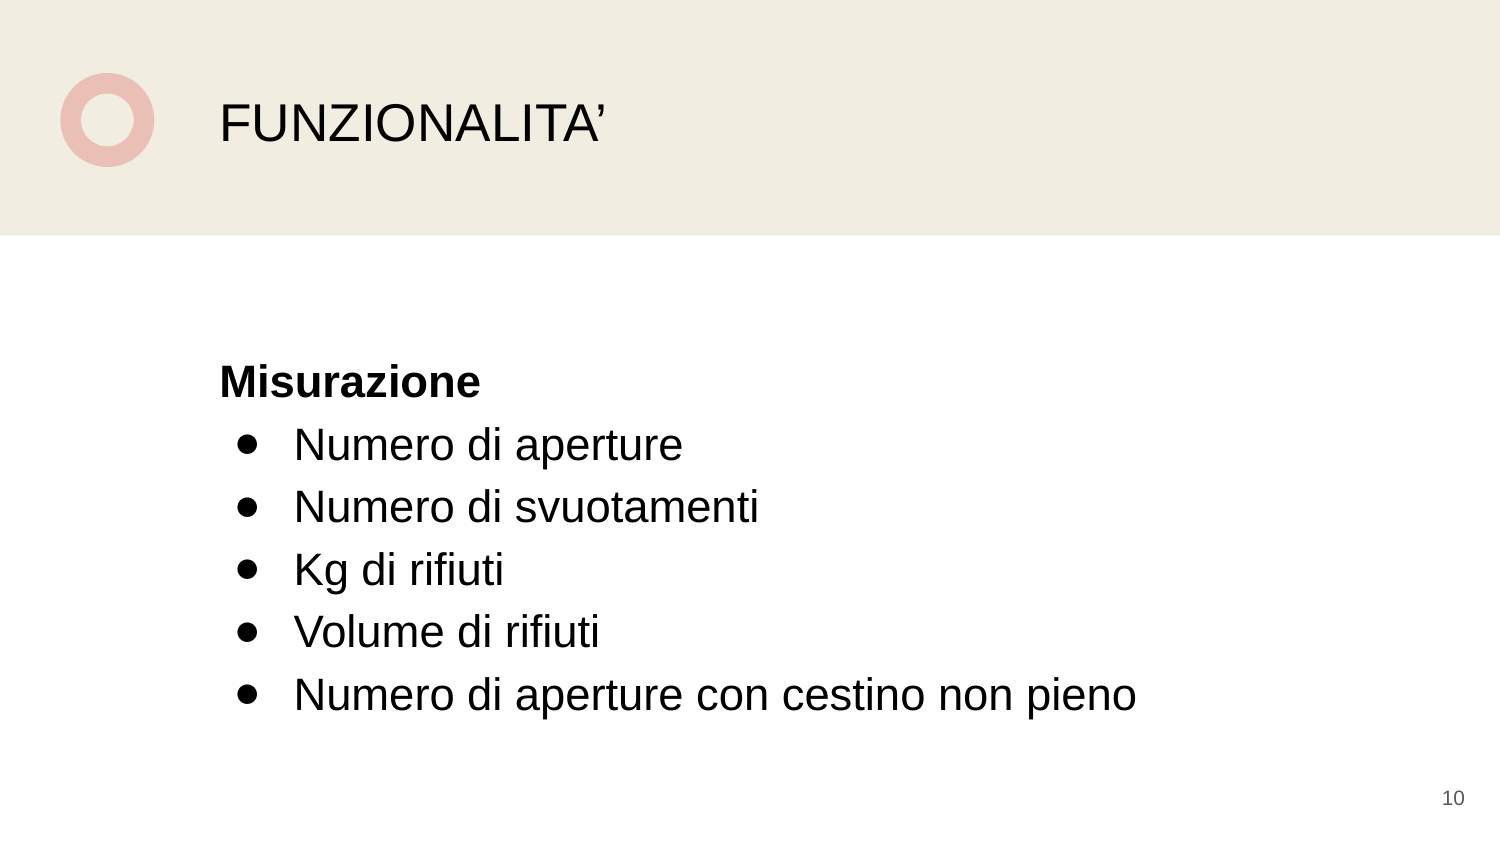

# FUNZIONALITA’
Misurazione
Numero di aperture
Numero di svuotamenti
Kg di rifiuti
Volume di rifiuti
Numero di aperture con cestino non pieno
10